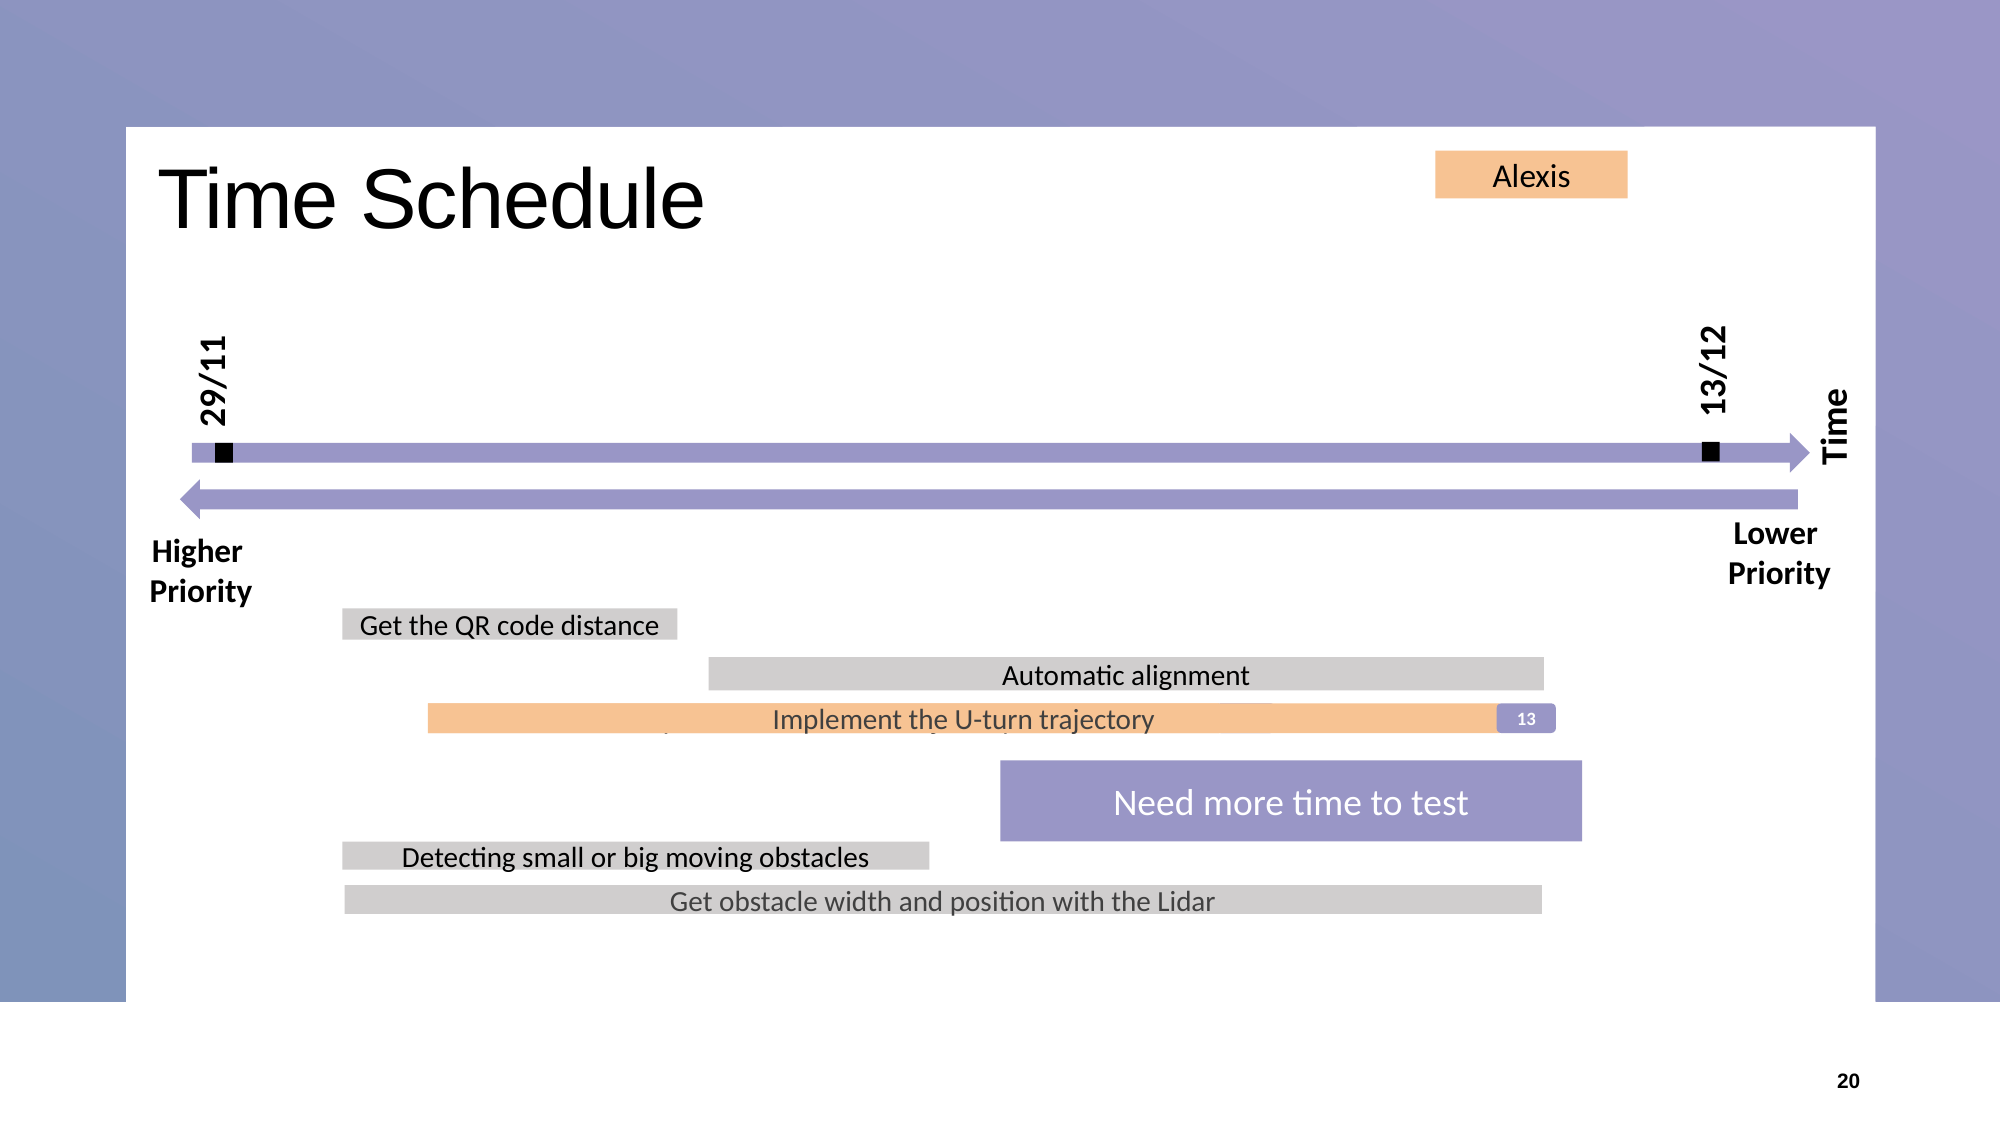

# Time Schedule
Alexis
29/11

13/12
Time

Lower Priority
Higher Priority
Get the QR code distance
Automatic alignment
Implement the U-turn trajectory
Implement the U-turn trajectory
8
13
Need more time to test
Detecting small or big moving obstacles
Get obstacle width and position with the Lidar
20